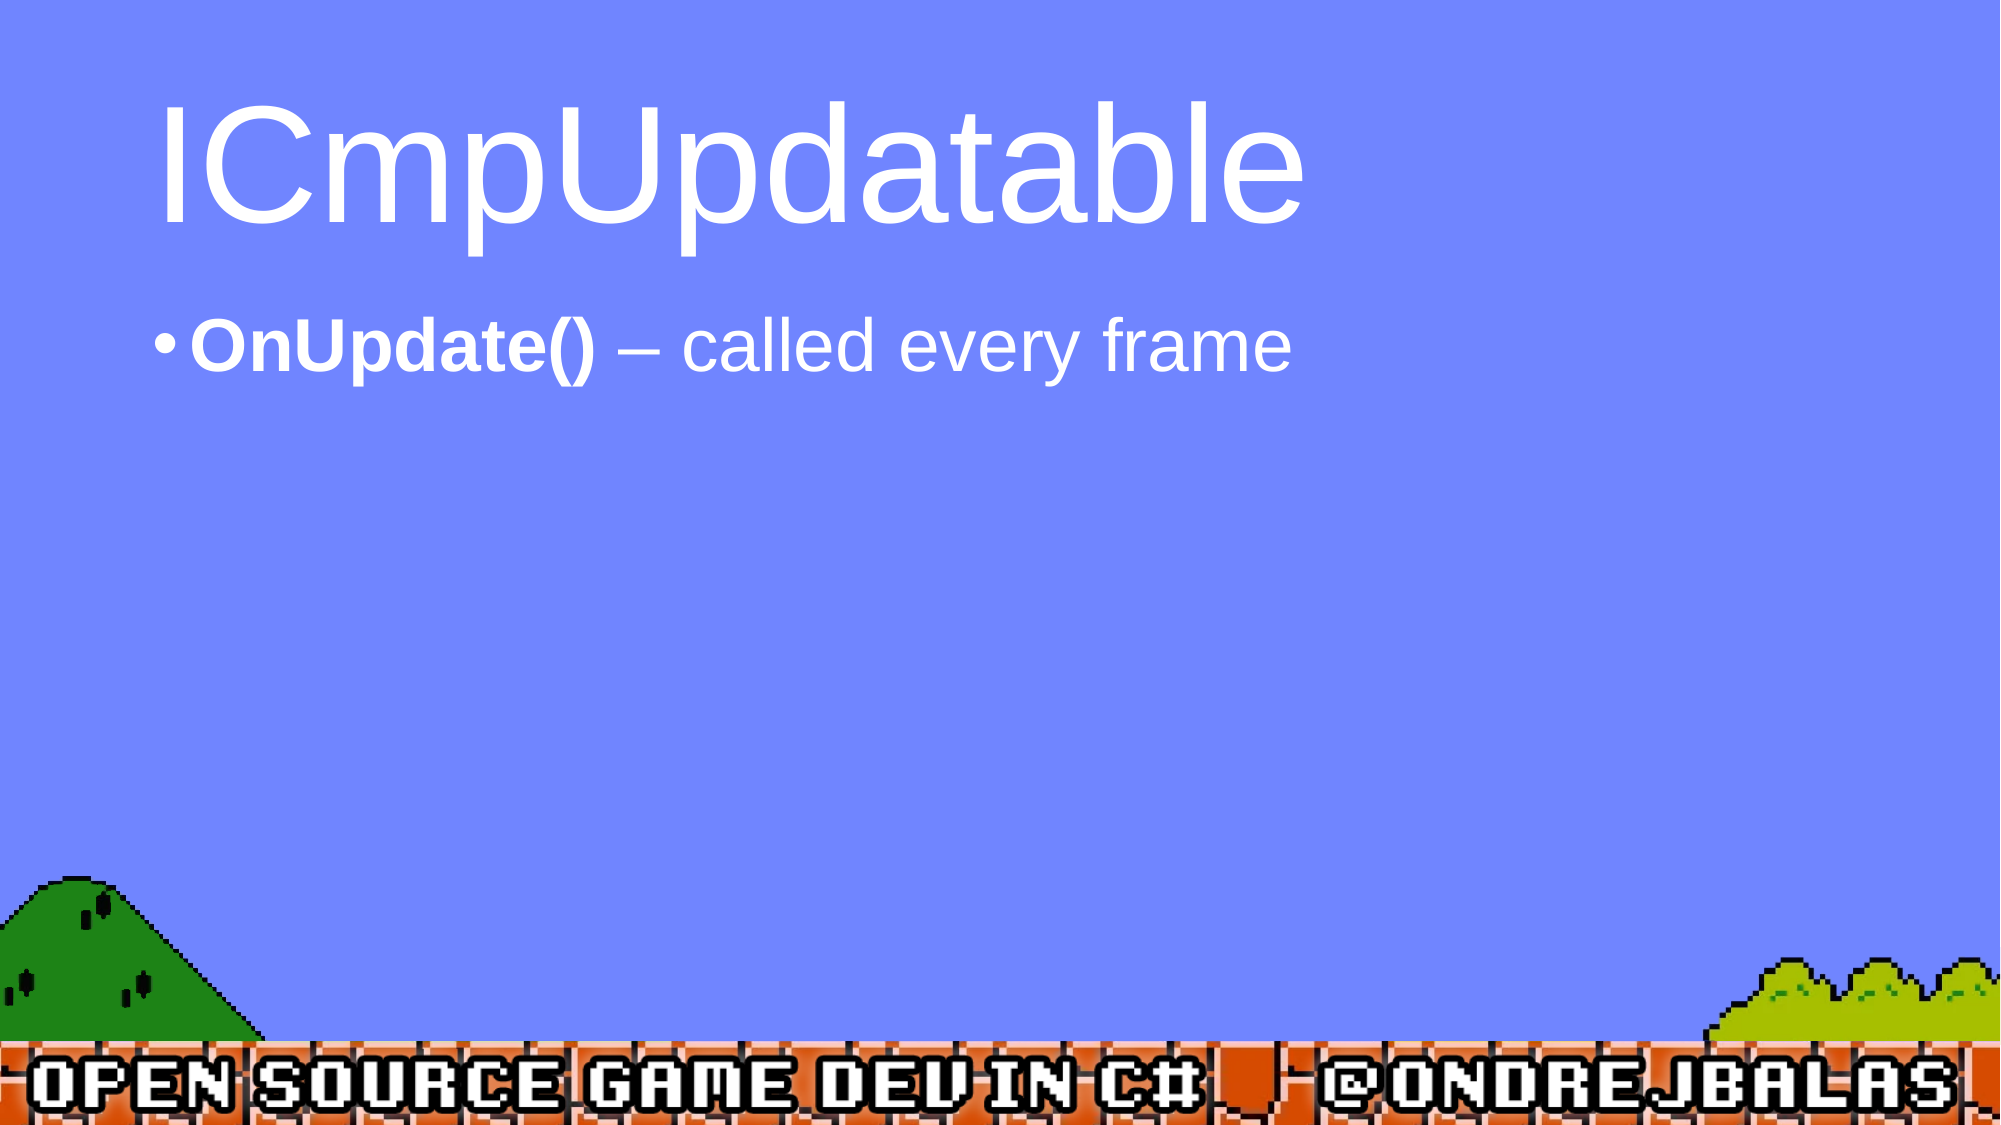

# ICmpUpdatable
OnUpdate() – called every frame